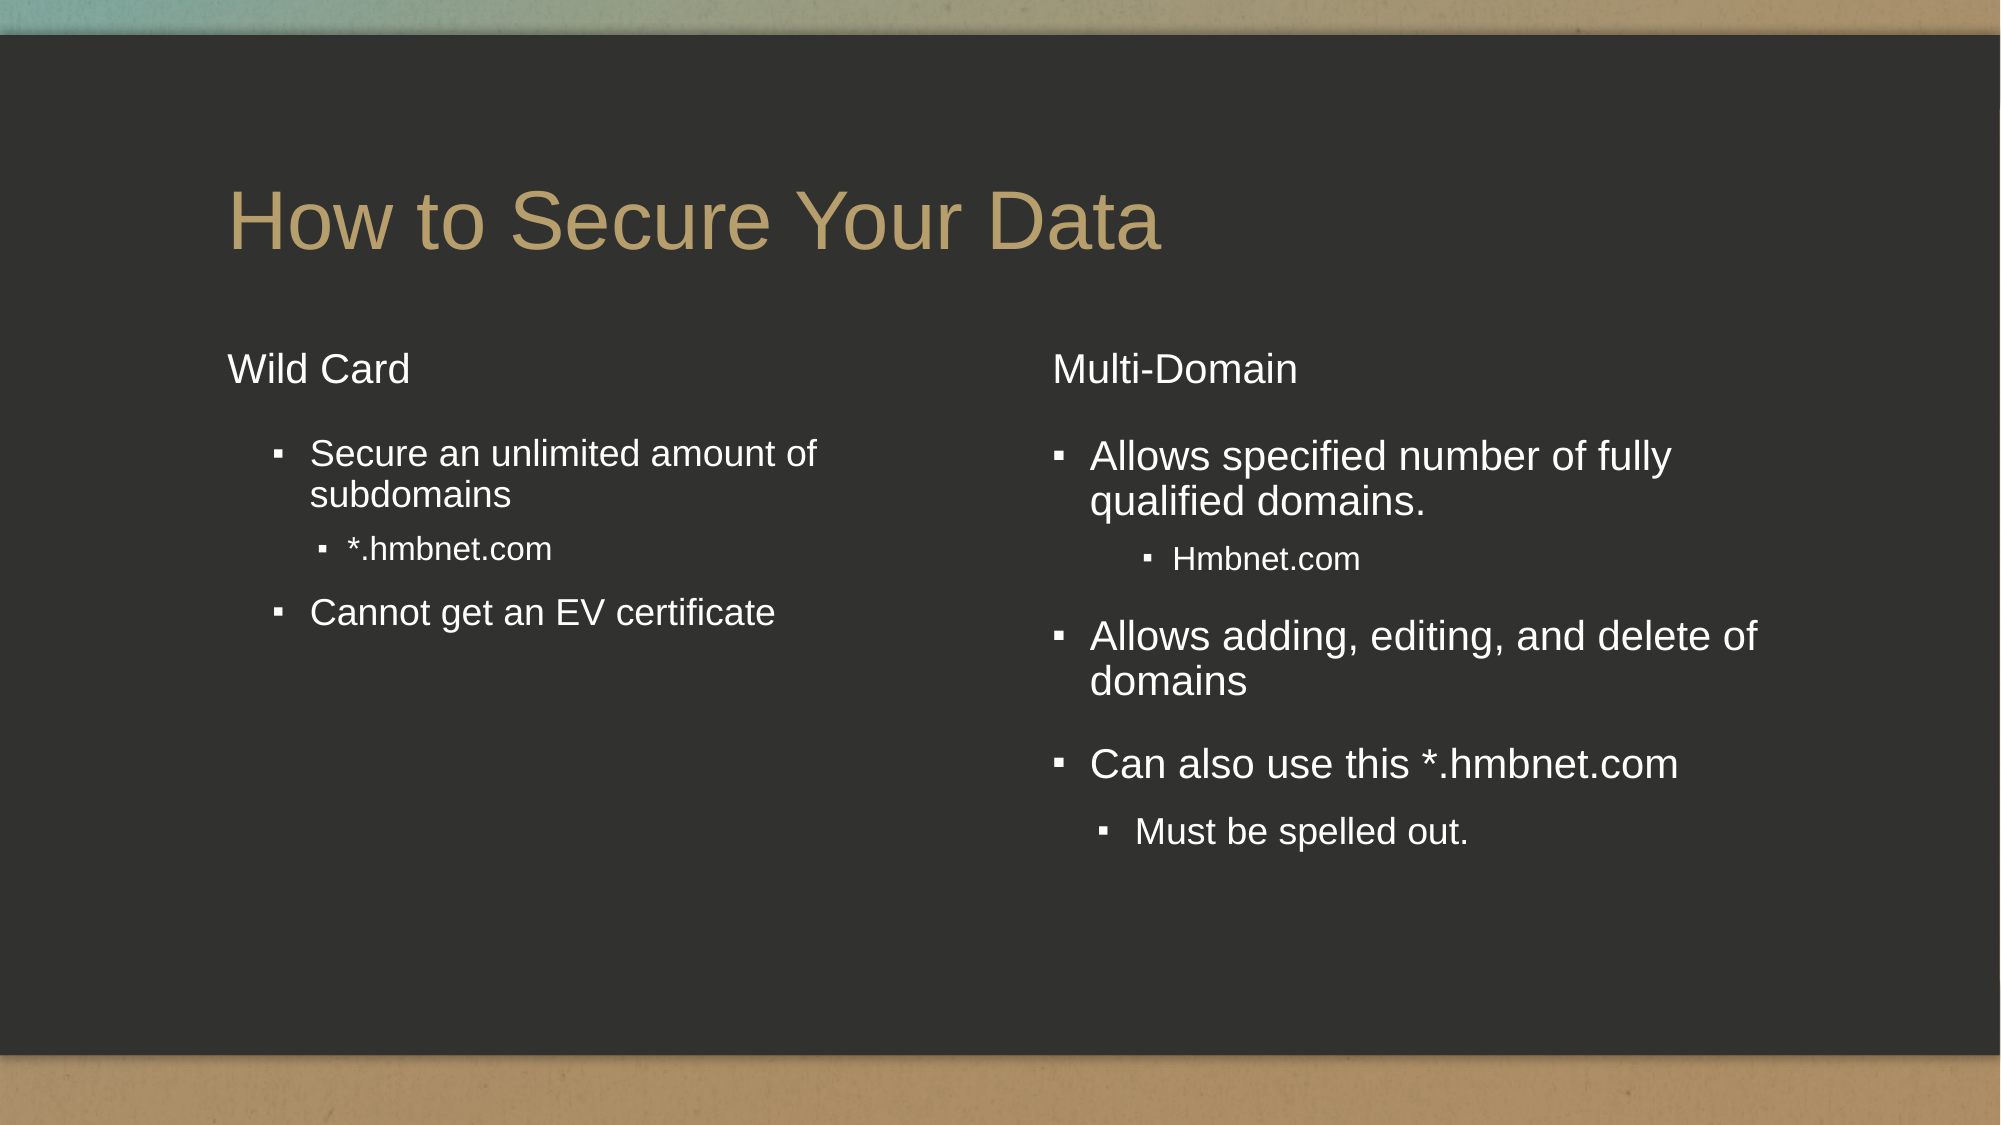

# How to Secure Your Data
Wild Card
Multi-Domain
Secure an unlimited amount of subdomains
*.hmbnet.com
Cannot get an EV certificate
Allows specified number of fully qualified domains.
Hmbnet.com
Allows adding, editing, and delete of domains
Can also use this *.hmbnet.com
Must be spelled out.